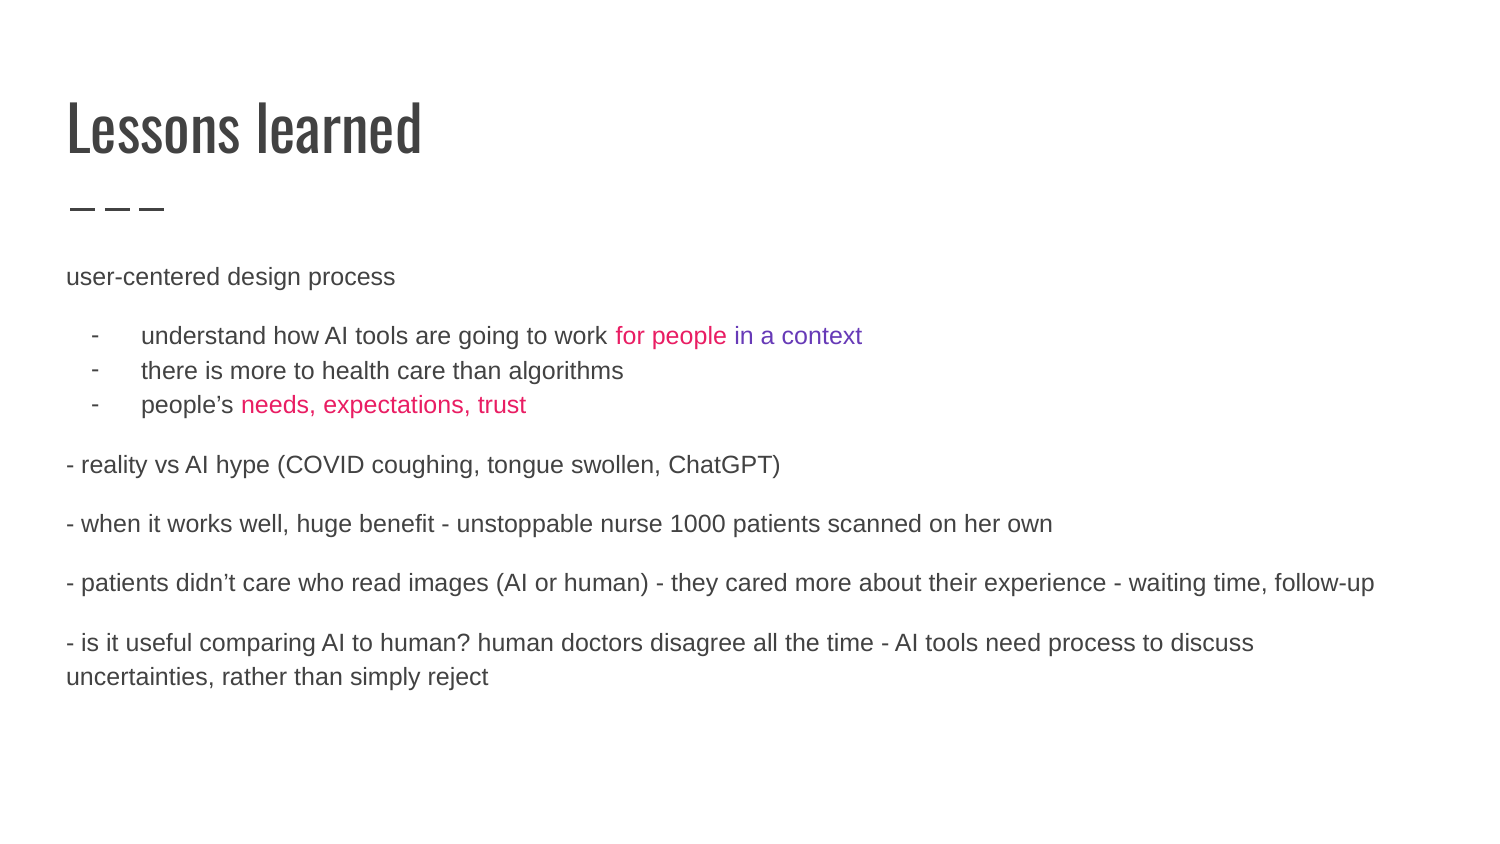

# Lessons learned
user-centered design process
understand how AI tools are going to work for people in a context
there is more to health care than algorithms
people’s needs, expectations, trust
- reality vs AI hype (COVID coughing, tongue swollen, ChatGPT)
- when it works well, huge benefit - unstoppable nurse 1000 patients scanned on her own
- patients didn’t care who read images (AI or human) - they cared more about their experience - waiting time, follow-up
- is it useful comparing AI to human? human doctors disagree all the time - AI tools need process to discuss uncertainties, rather than simply reject